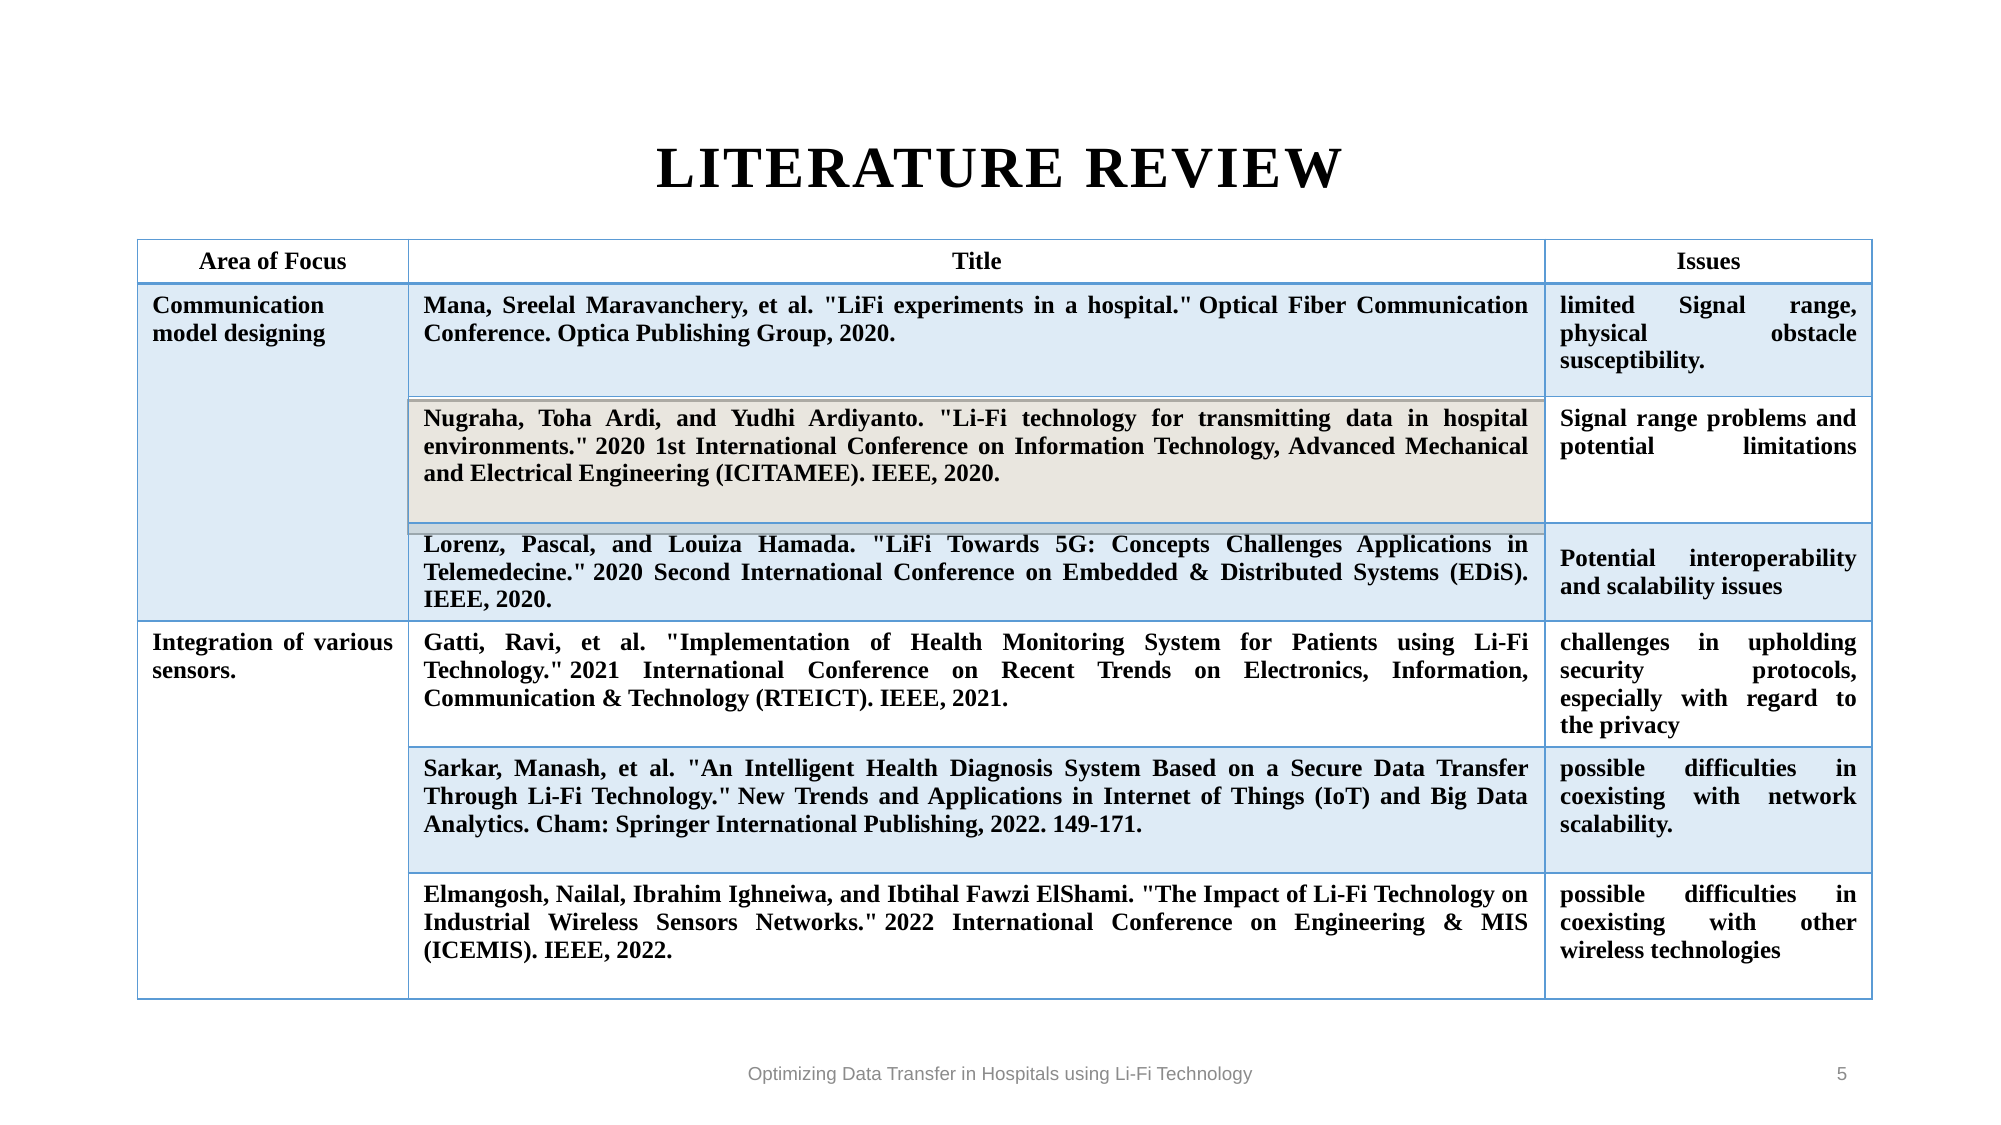

# LITERATURE REVIEW
| Area of Focus | Title | Issues |
| --- | --- | --- |
| Communication model designing | Mana, Sreelal Maravanchery, et al. "LiFi experiments in a hospital." Optical Fiber Communication Conference. Optica Publishing Group, 2020. | limited Signal range, physical obstacle susceptibility. |
|  | Nugraha, Toha Ardi, and Yudhi Ardiyanto. "Li-Fi technology for transmitting data in hospital environments." 2020 1st International Conference on Information Technology, Advanced Mechanical and Electrical Engineering (ICITAMEE). IEEE, 2020. | Signal range problems and potential limitations |
|  | Lorenz, Pascal, and Louiza Hamada. "LiFi Towards 5G: Concepts Challenges Applications in Telemedecine." 2020 Second International Conference on Embedded & Distributed Systems (EDiS). IEEE, 2020. | Potential interoperability and scalability issues |
| Integration of various sensors. | Gatti, Ravi, et al. "Implementation of Health Monitoring System for Patients using Li-Fi Technology." 2021 International Conference on Recent Trends on Electronics, Information, Communication & Technology (RTEICT). IEEE, 2021. | challenges in upholding security protocols, especially with regard to the privacy |
|  | Sarkar, Manash, et al. "An Intelligent Health Diagnosis System Based on a Secure Data Transfer Through Li-Fi Technology." New Trends and Applications in Internet of Things (IoT) and Big Data Analytics. Cham: Springer International Publishing, 2022. 149-171. | possible difficulties in coexisting with network scalability. |
|  | Elmangosh, Nailal, Ibrahim Ighneiwa, and Ibtihal Fawzi ElShami. "The Impact of Li-Fi Technology on Industrial Wireless Sensors Networks." 2022 International Conference on Engineering & MIS (ICEMIS). IEEE, 2022. | possible difficulties in coexisting with other wireless technologies |

Optimizing Data Transfer in Hospitals using Li-Fi Technology
5